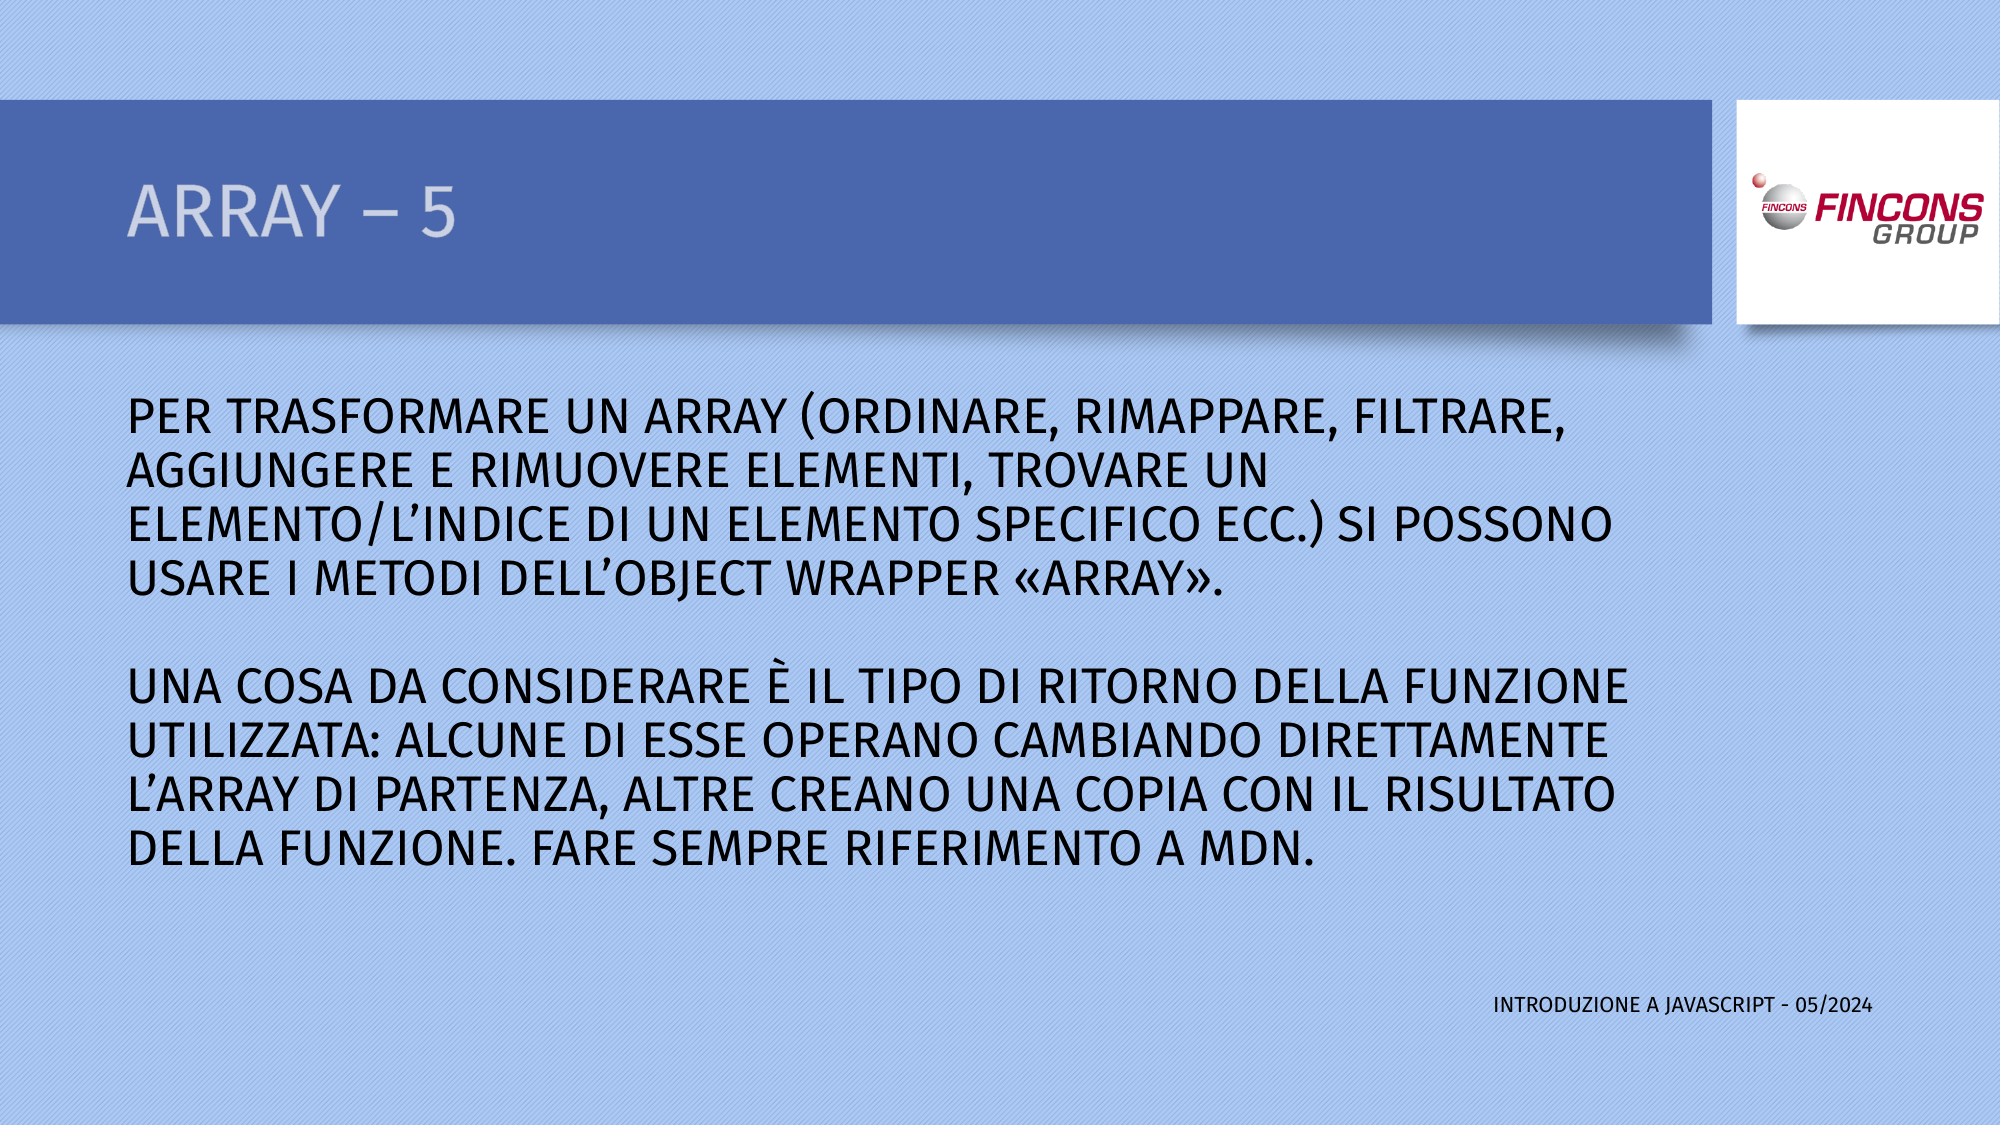

# ARRAY – 5
PER TRASFORMARE UN ARRAY (ORDINARE, RIMAPPARE, FILTRARE, AGGIUNGERE E RIMUOVERE ELEMENTI, TROVARE UN ELEMENTO/L’INDICE DI UN ELEMENTO SPECIFICO ECC.) SI POSSONO USARE I METODI DELL’OBJECT WRAPPER «ARRAY».
UNA COSA DA CONSIDERARE È IL TIPO DI RITORNO DELLA FUNZIONE UTILIZZATA: ALCUNE DI ESSE OPERANO CAMBIANDO DIRETTAMENTE L’ARRAY DI PARTENZA, ALTRE CREANO UNA COPIA CON IL RISULTATO DELLA FUNZIONE. FARE SEMPRE RIFERIMENTO A MDN.
INTRODUZIONE A JAVASCRIPT - 05/2024